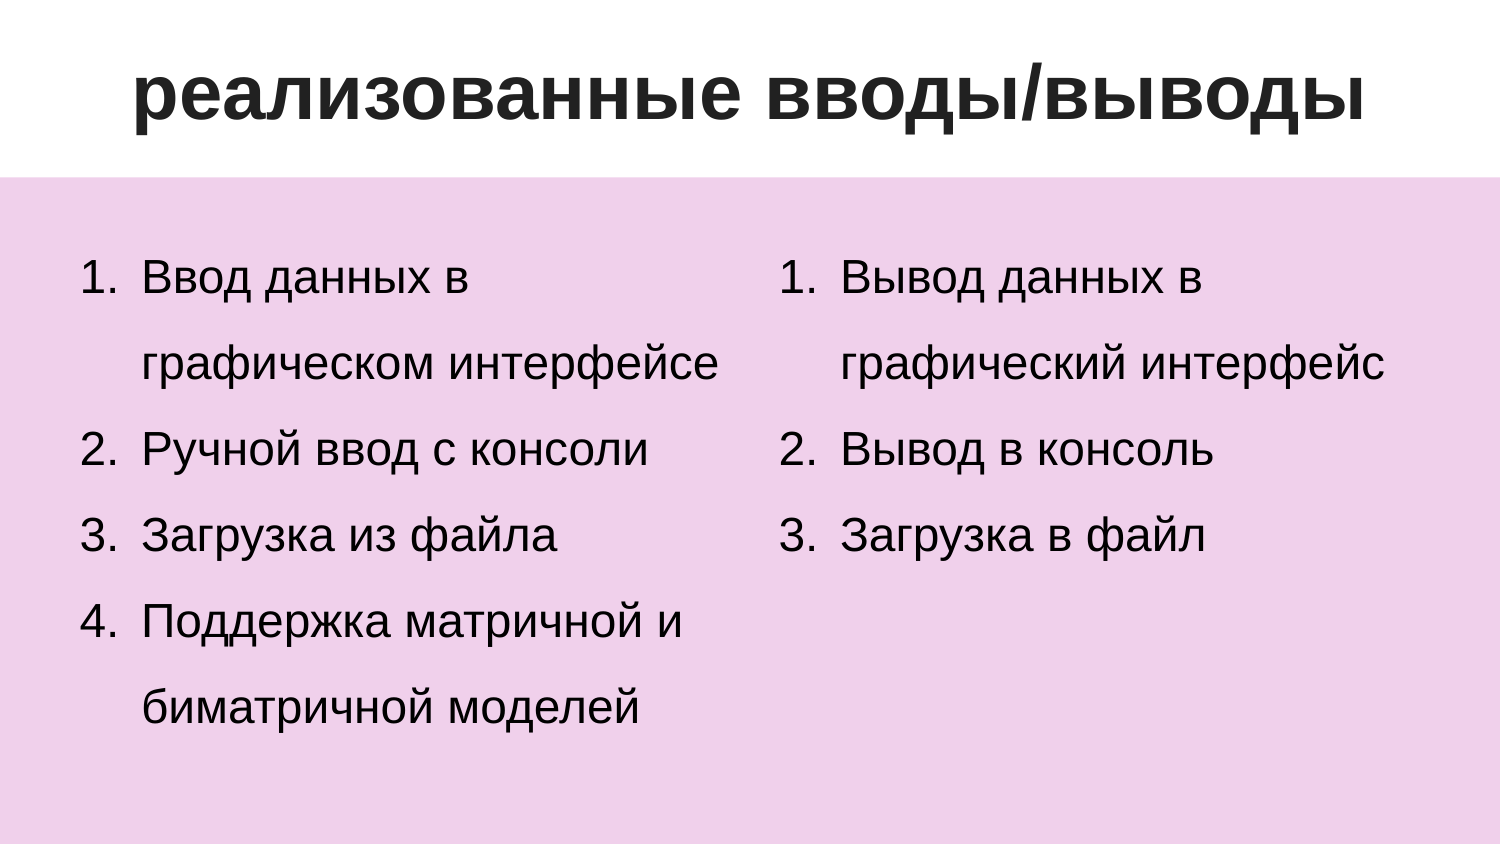

# реализованные вводы/выводы
Ввод данных в графическом интерфейсе
Ручной ввод с консоли
Загрузка из файла
Поддержка матричной и биматричной моделей

Вывод данных в графический интерфейс
Вывод в консоль
Загрузка в файл